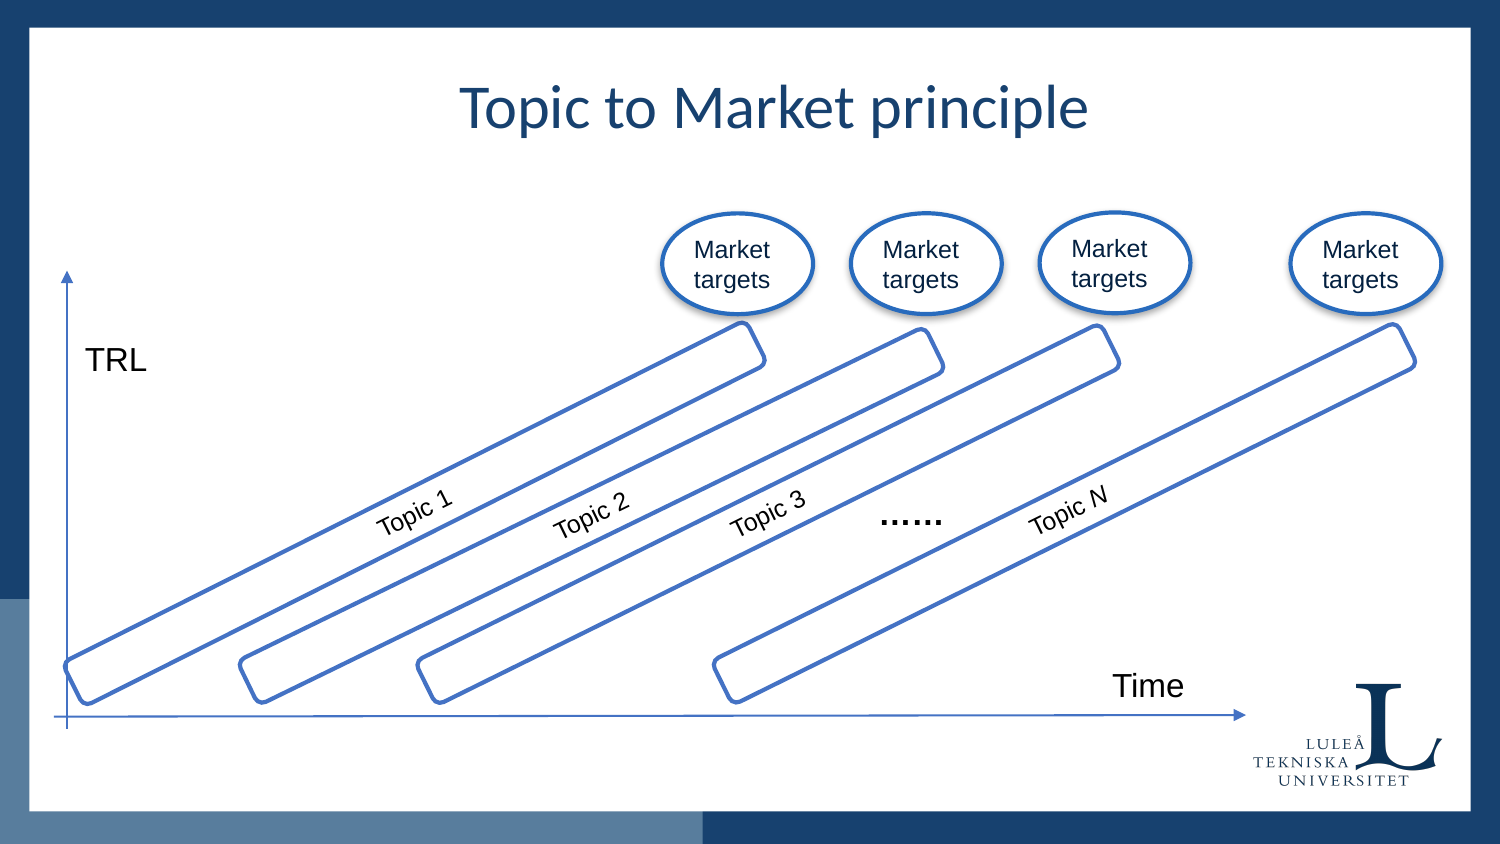

# Topic to Market principle

Market targets

Market targets

Market targets

Market targets

Topic 1

Topic N

Topic 3

Topic 2
TRL
……
Time

39